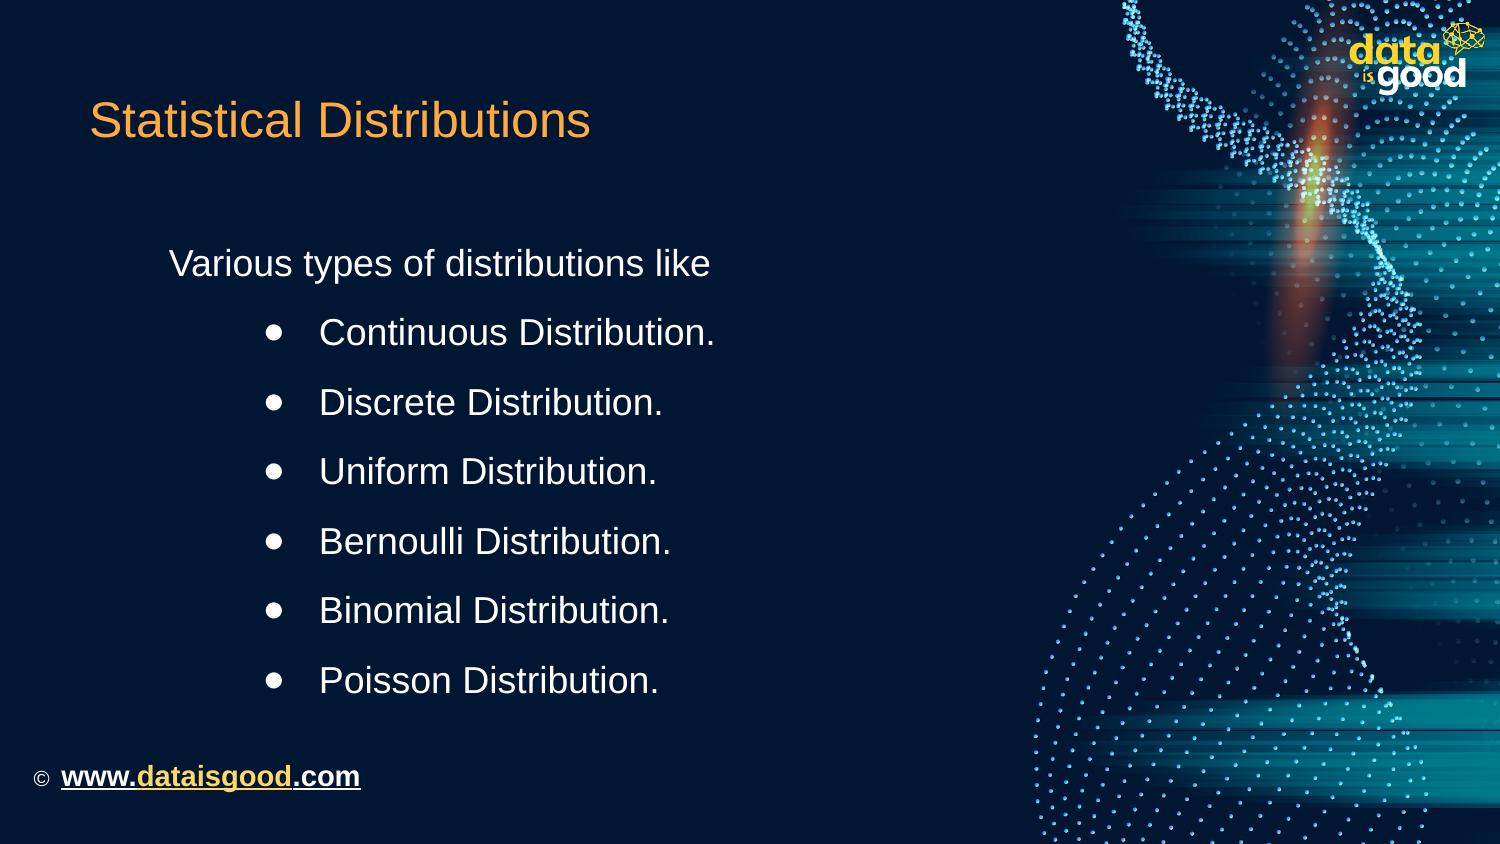

# Statistical Distributions
Various types of distributions like
Continuous Distribution.
Discrete Distribution.
Uniform Distribution.
Bernoulli Distribution.
Binomial Distribution.
Poisson Distribution.